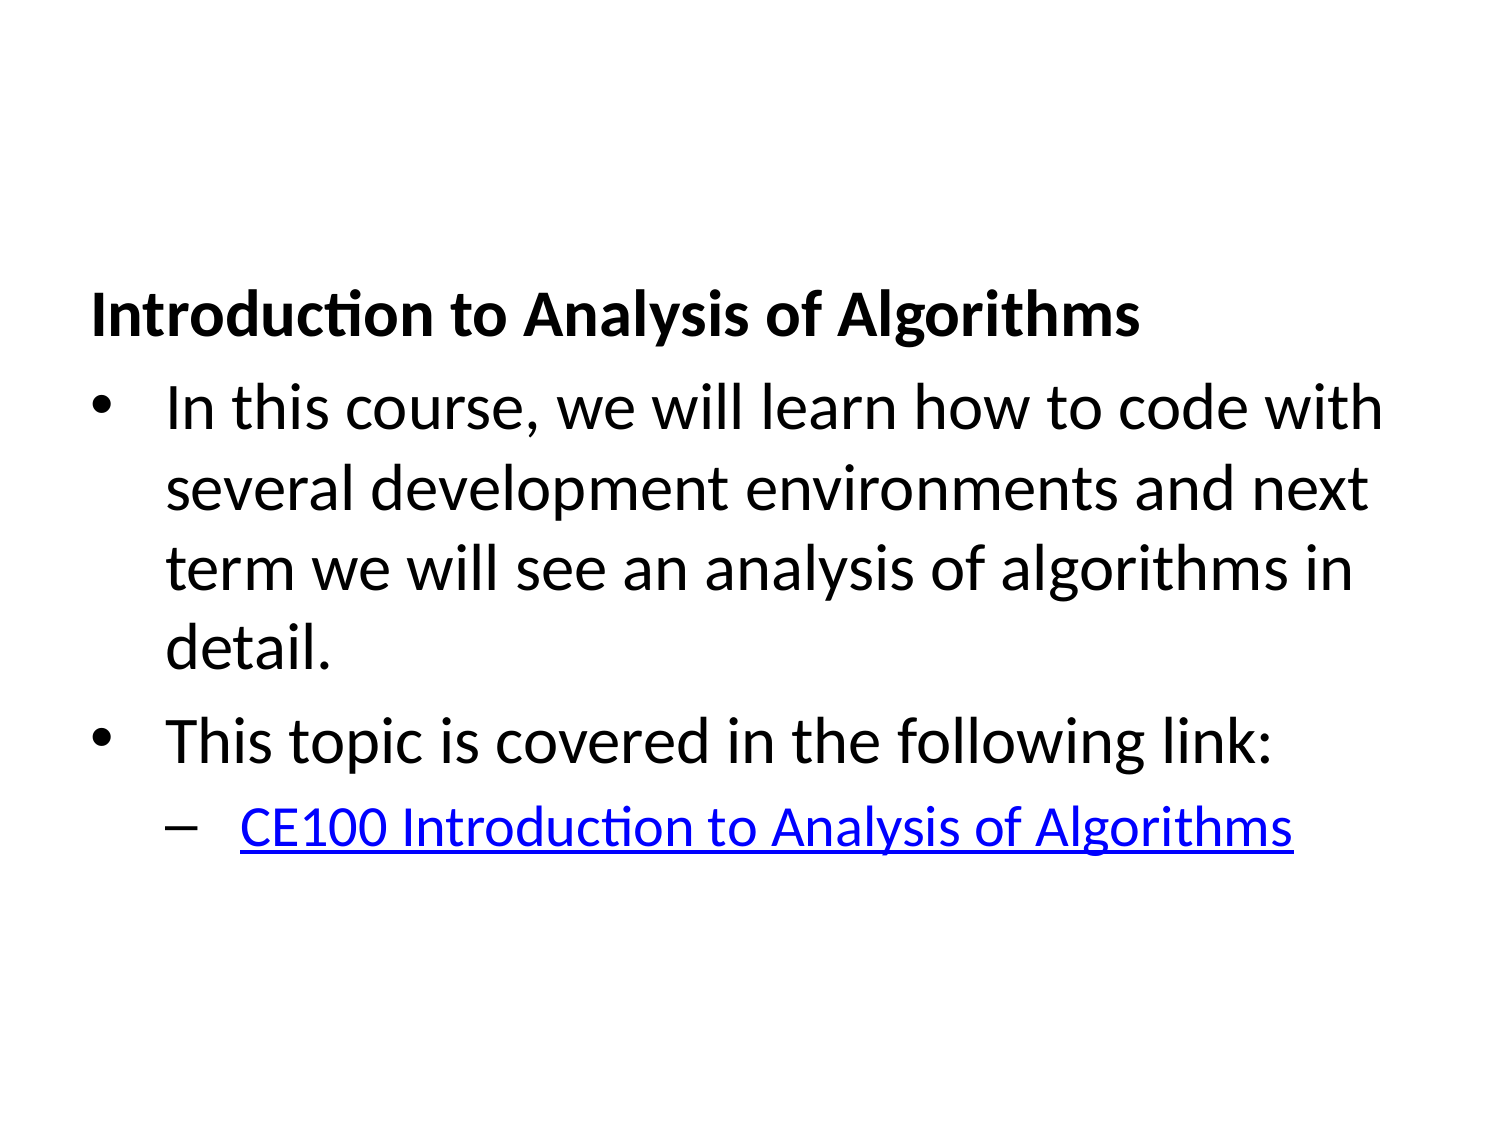

Introduction to Analysis of Algorithms
In this course, we will learn how to code with several development environments and next term we will see an analysis of algorithms in detail.
This topic is covered in the following link:
CE100 Introduction to Analysis of Algorithms